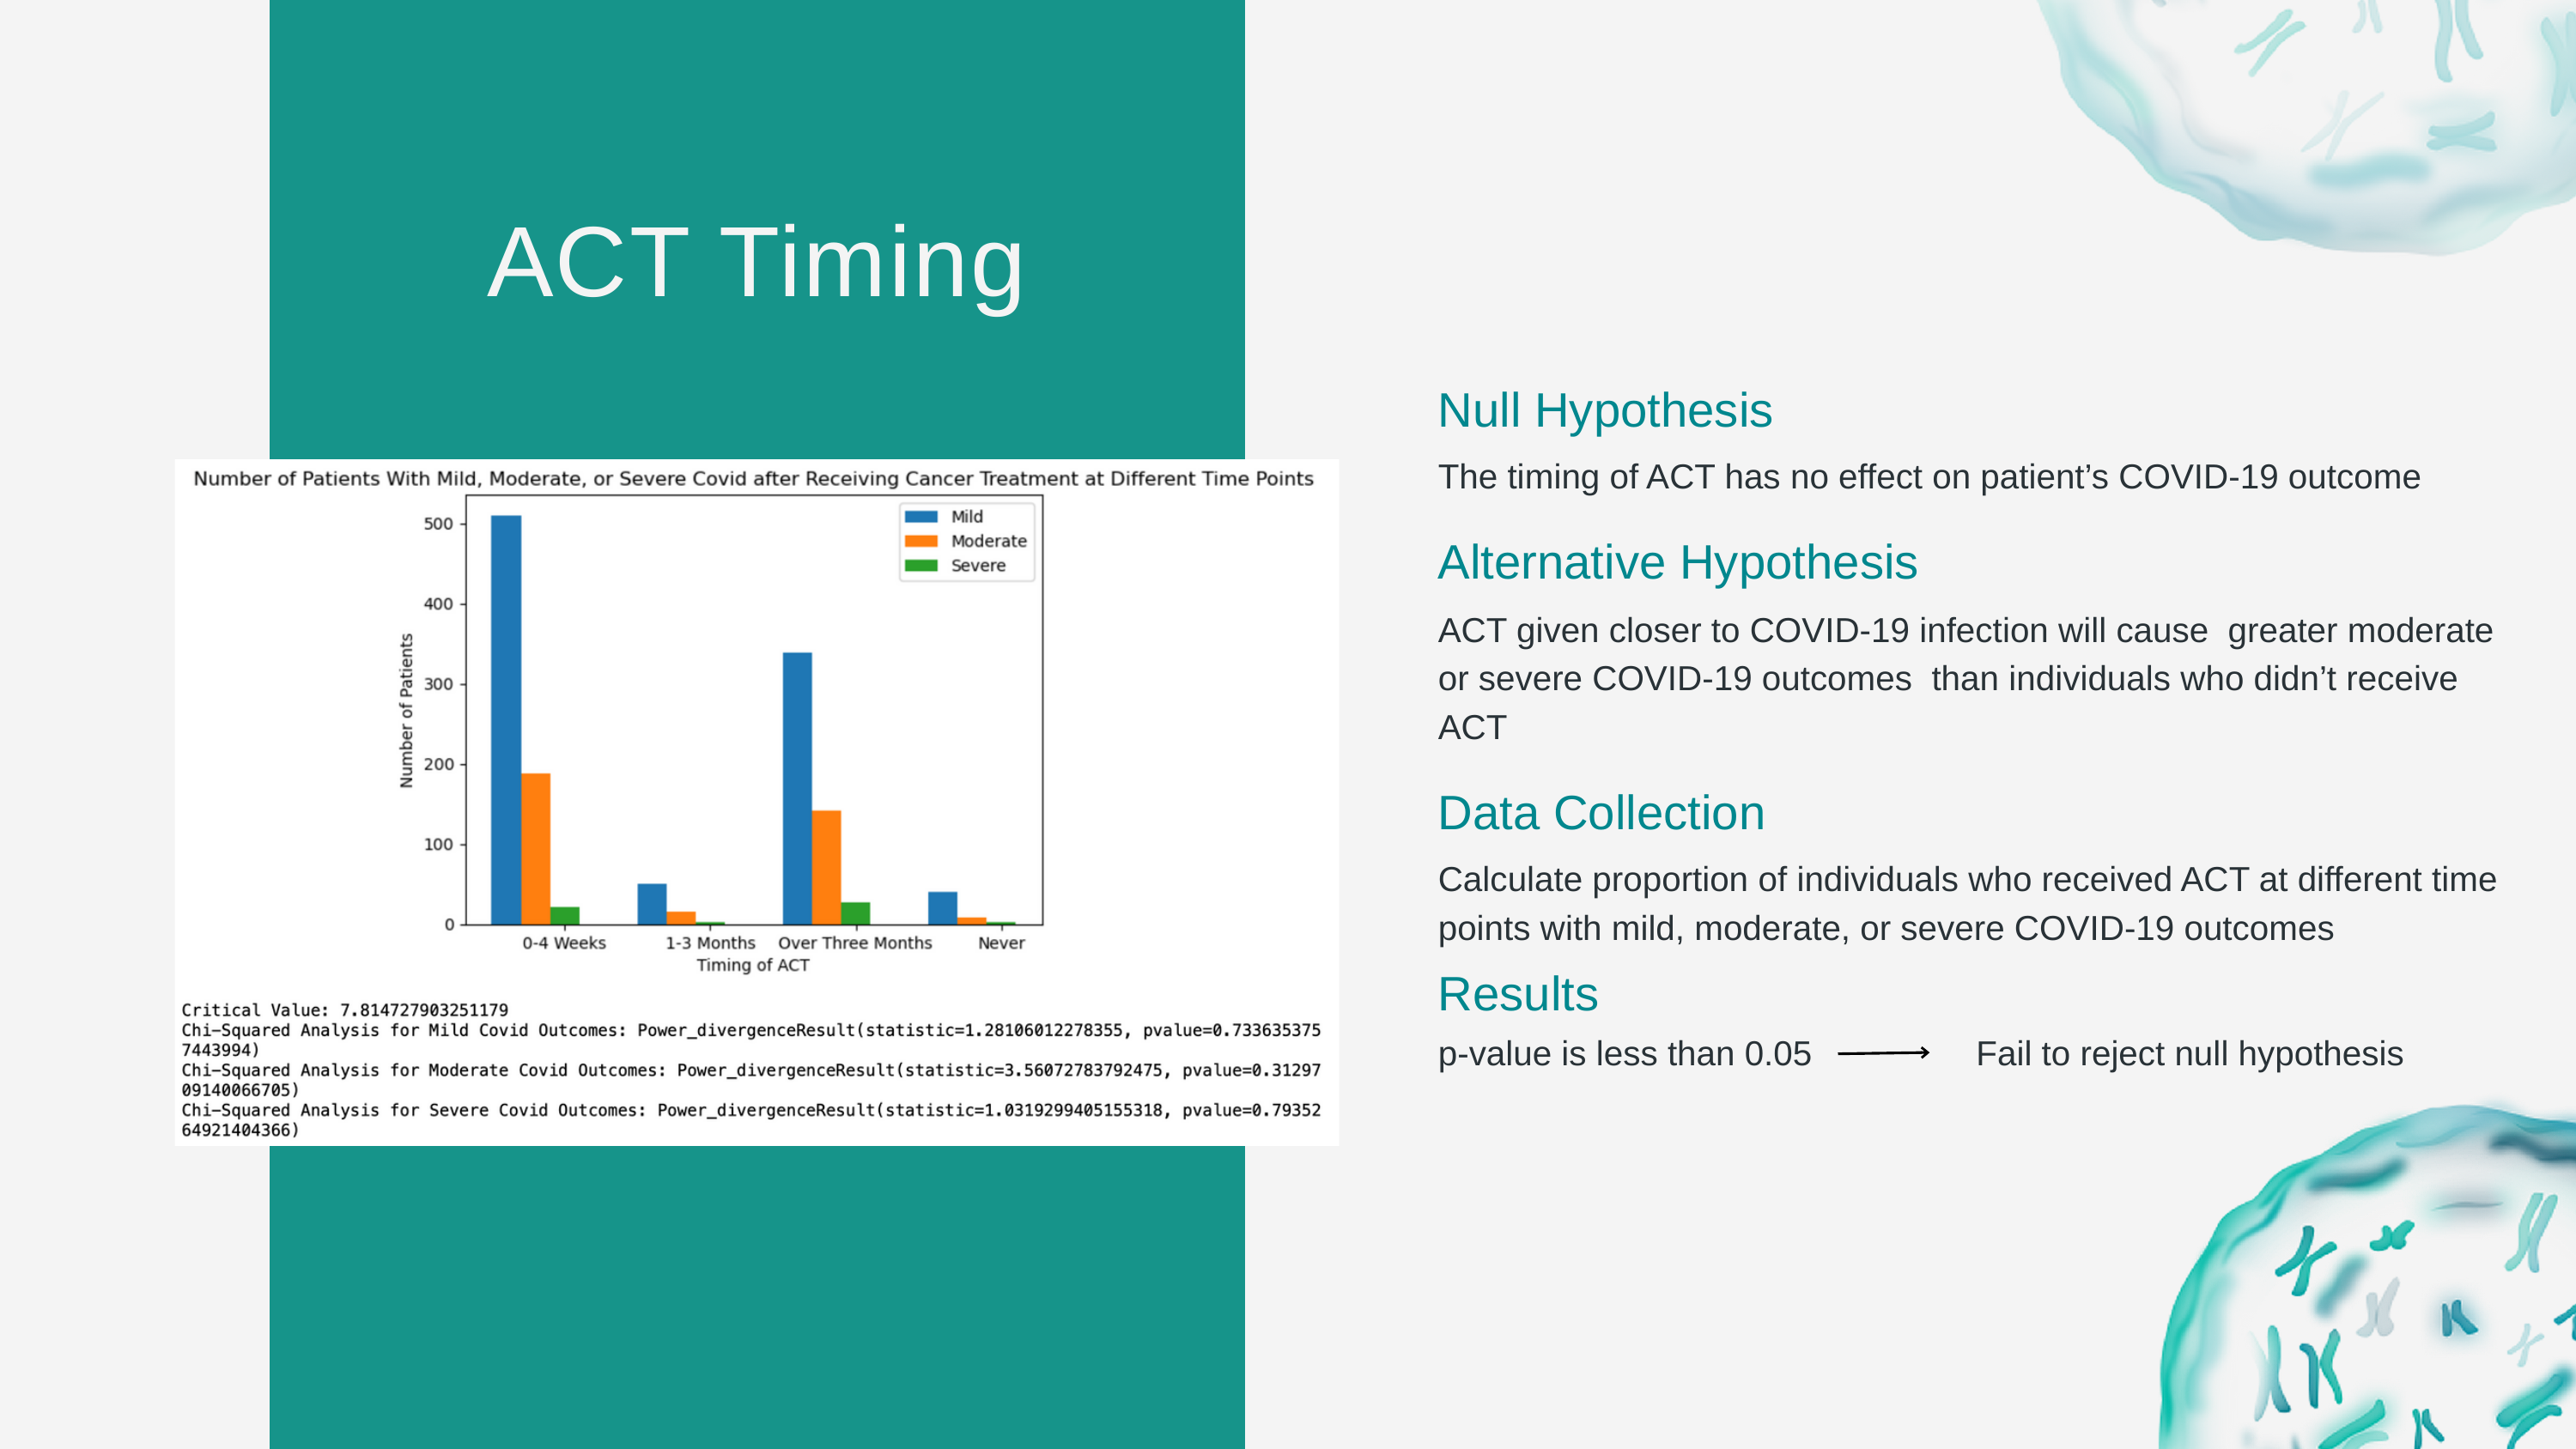

ACT Timing
Null Hypothesis
The timing of ACT has no effect on patient’s COVID-19 outcome

Alternative Hypothesis
ACT given closer to COVID-19 infection will cause  greater moderate or severe COVID-19 outcomes  than individuals who didn’t receive ACT
Data Collection
Calculate proportion of individuals who received ACT at different time points with mild, moderate, or severe COVID-19 outcomes
Results
Fail to reject null hypothesis
p-value is less than 0.05